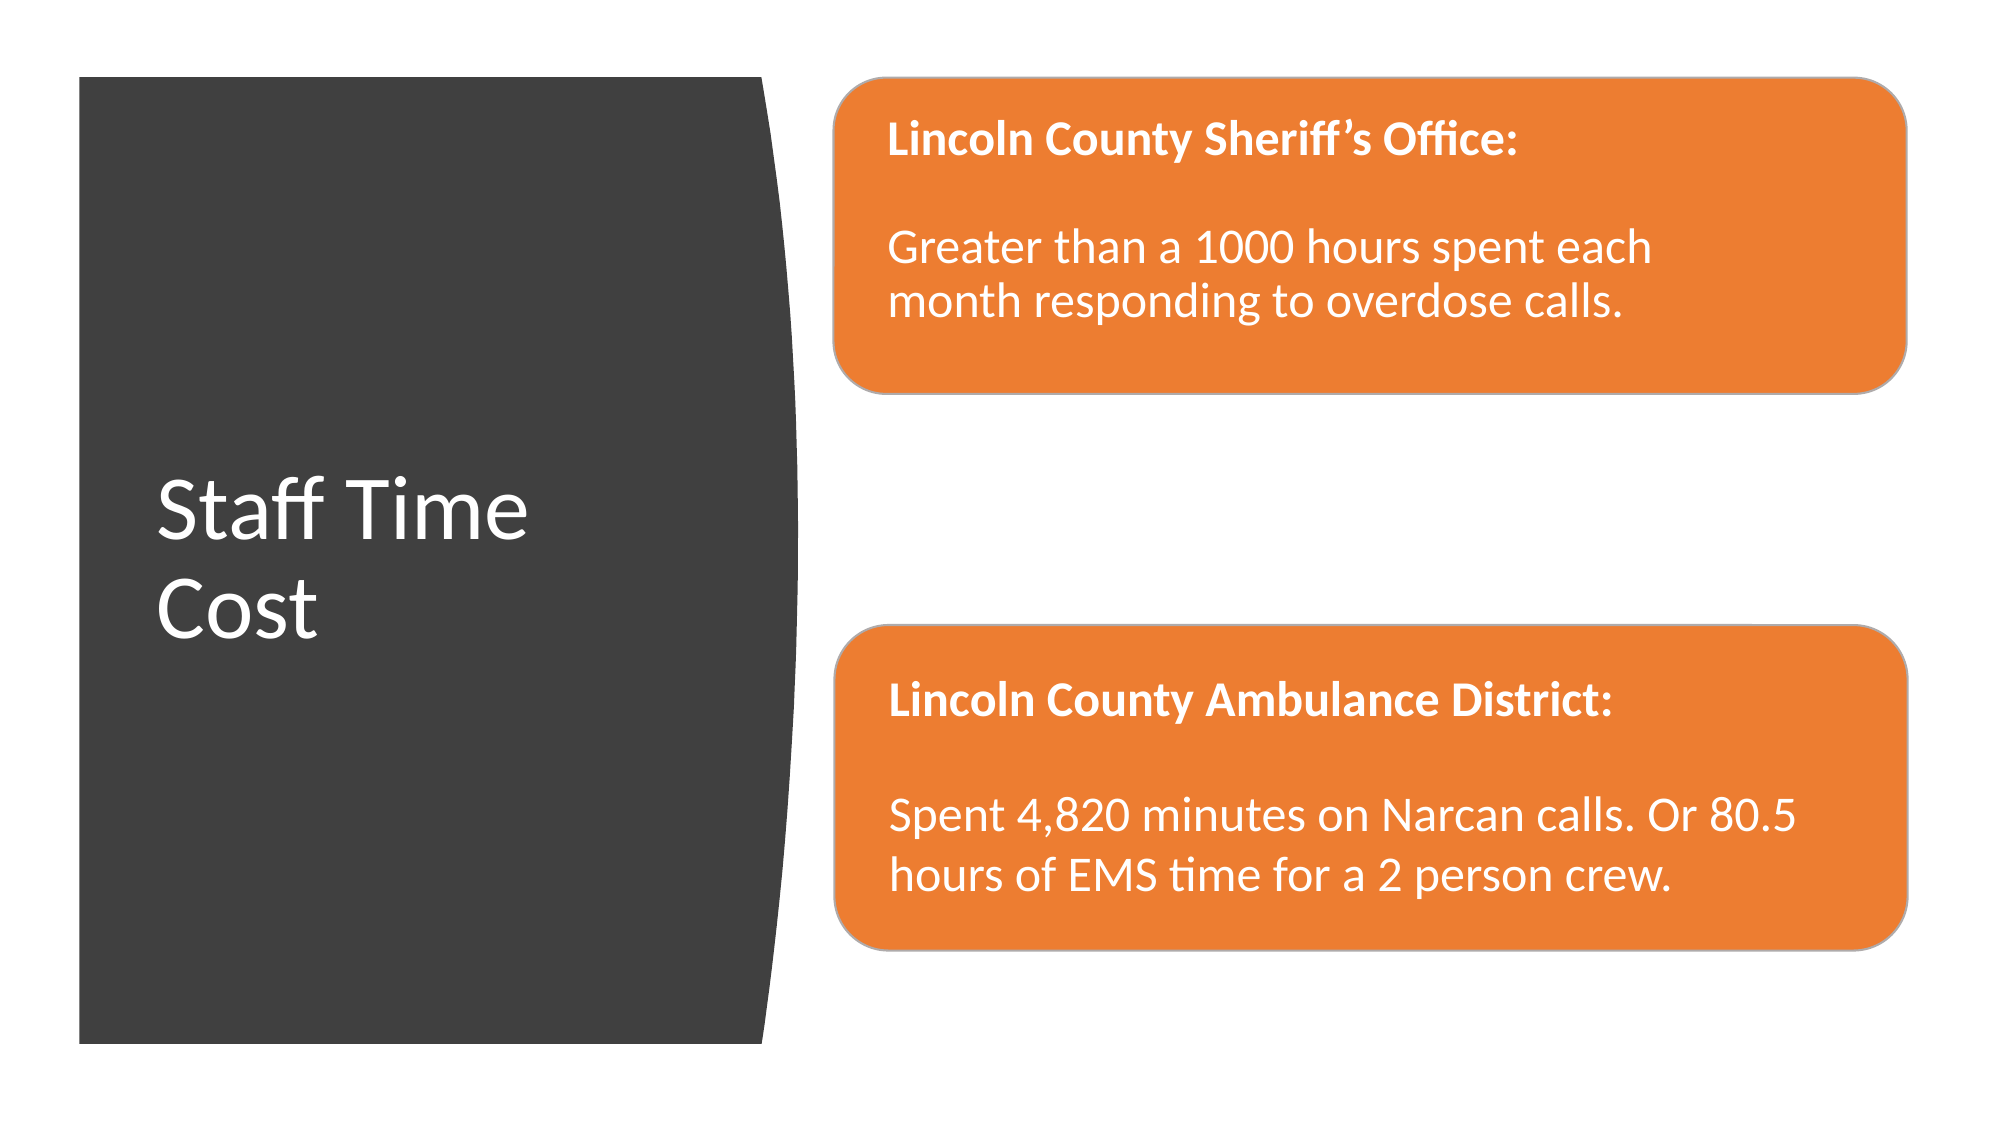

Lincoln County Sheriff’s Office:

Greater than a 1000 hours spent each month responding to overdose calls.

# Staff Time Cost

Lincoln County Ambulance District:

Spent 4,820 minutes on Narcan calls. Or 80.5 hours of EMS time for a 2 person crew.